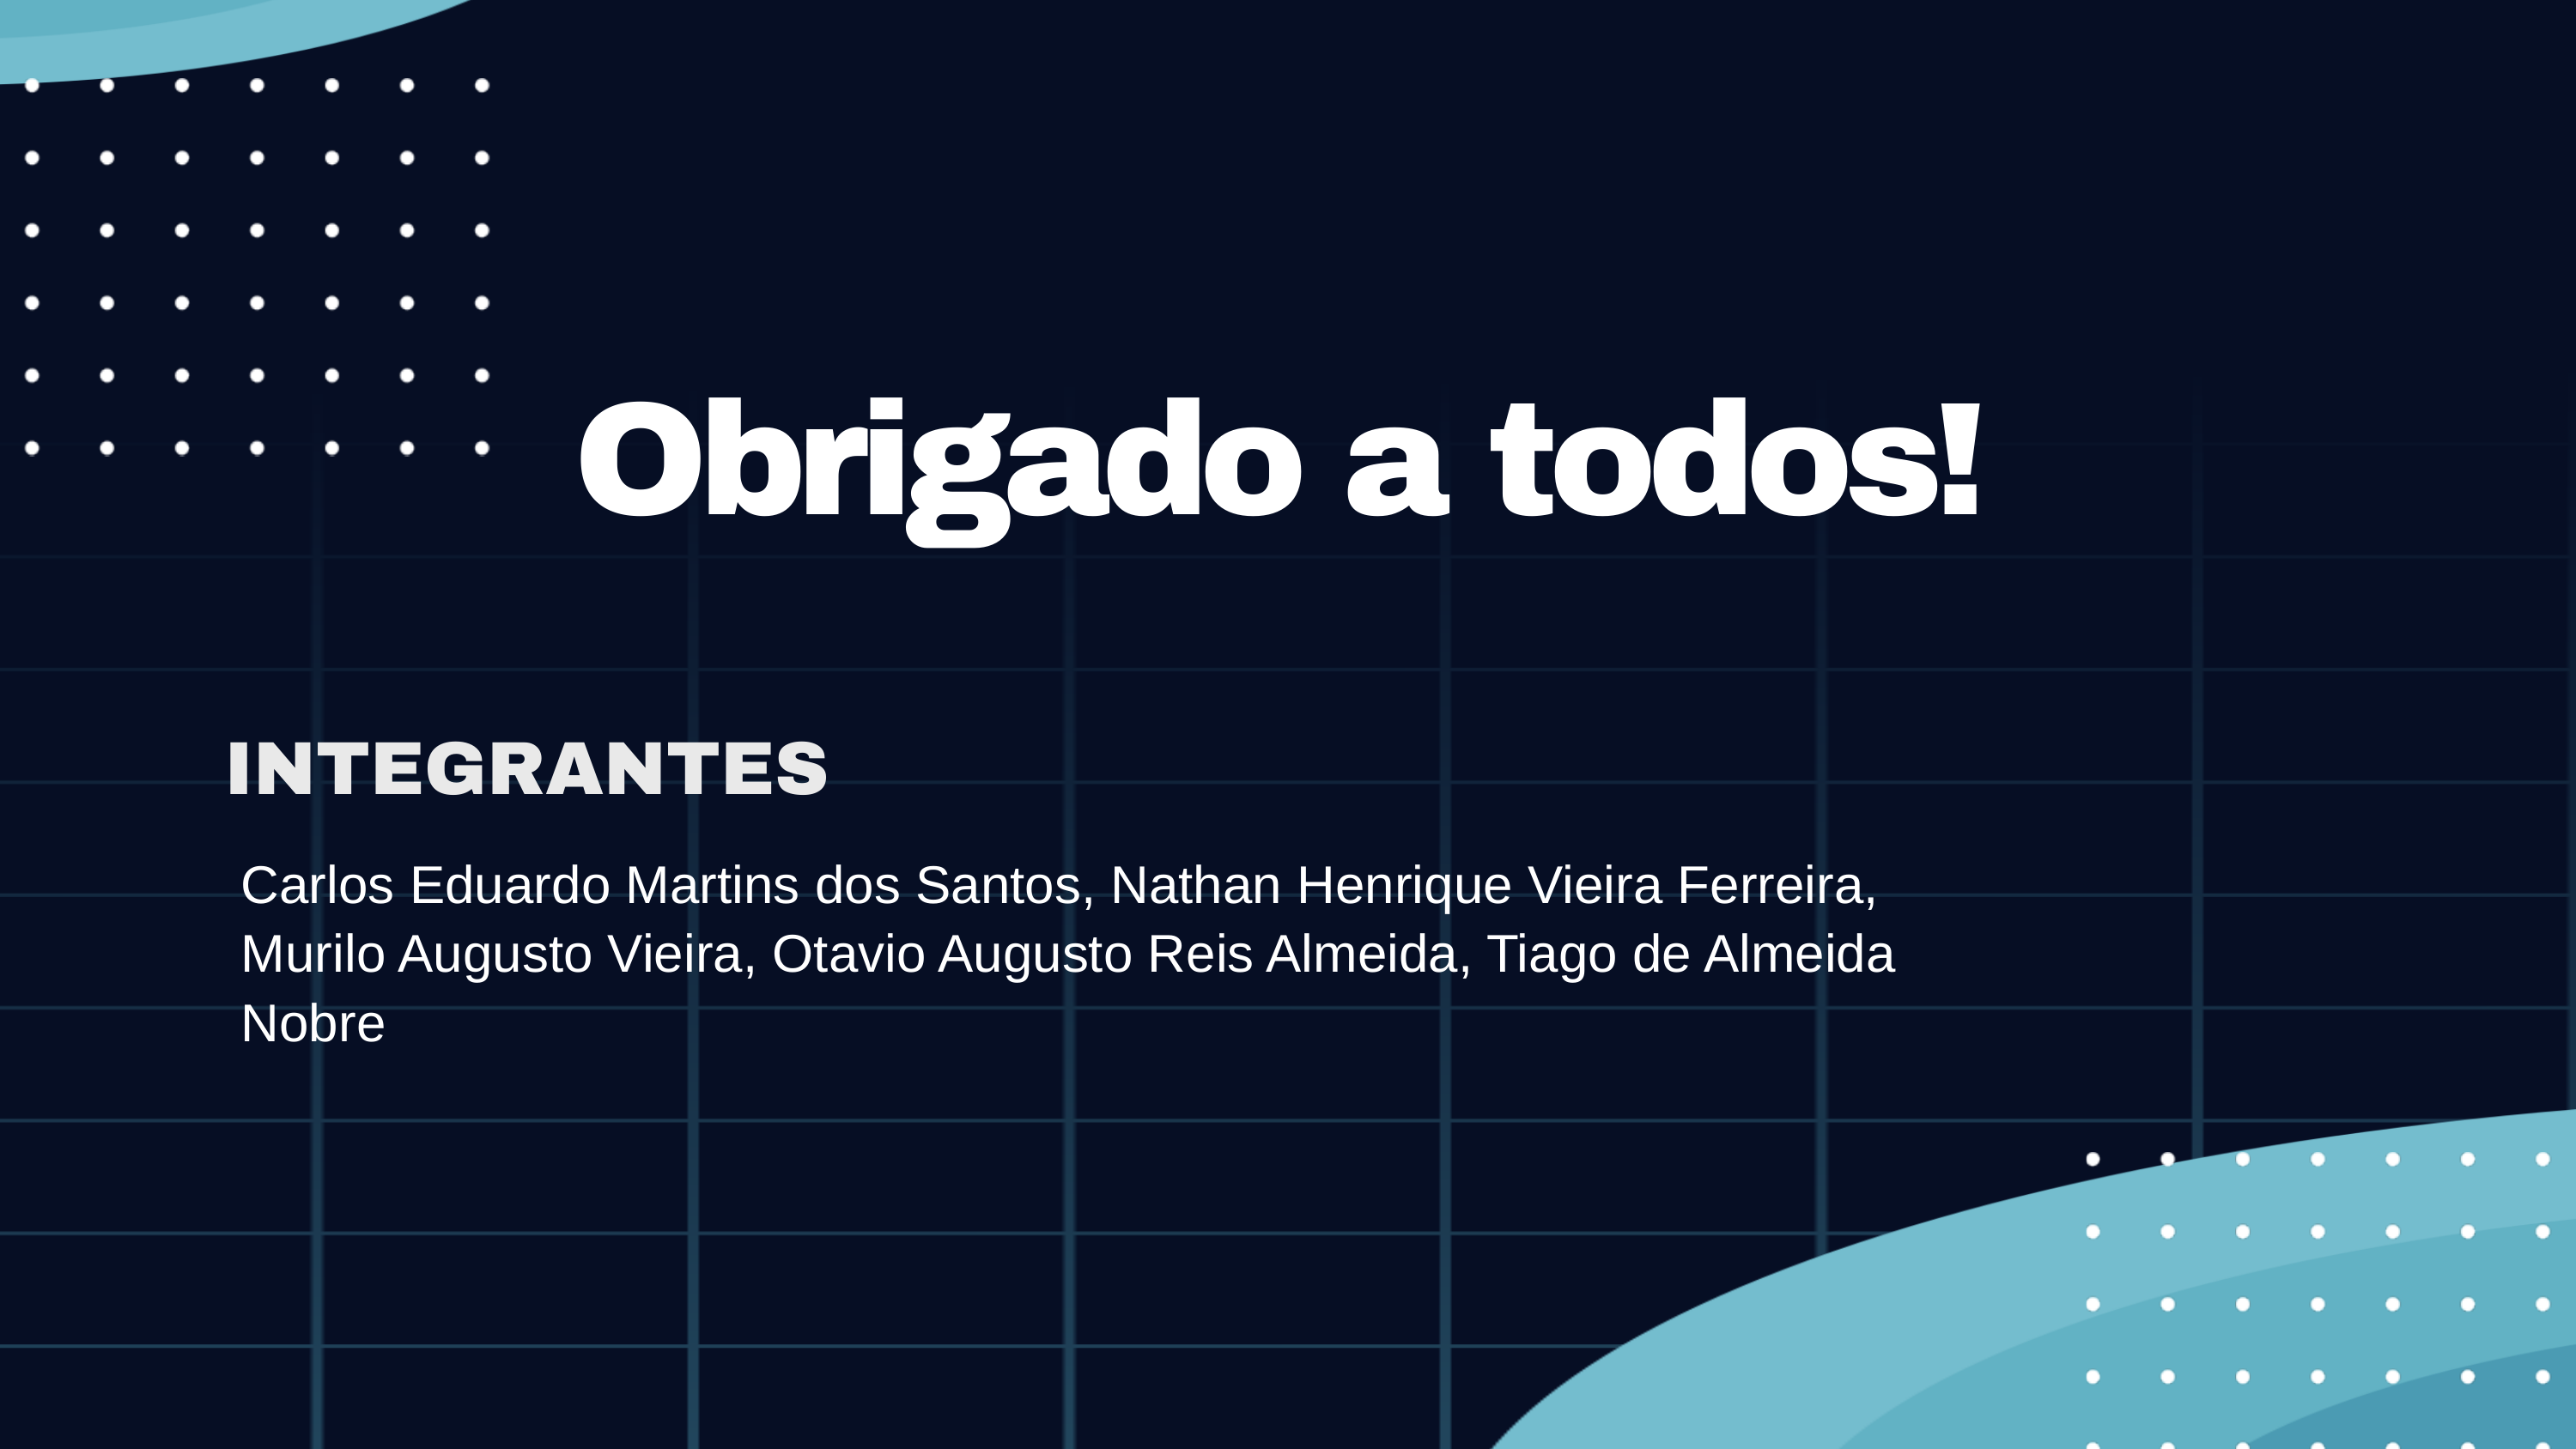

Obrigado a todos!
INTEGRANTES
Carlos Eduardo Martins dos Santos, Nathan Henrique Vieira Ferreira, Murilo Augusto Vieira, Otavio Augusto Reis Almeida, Tiago de Almeida Nobre